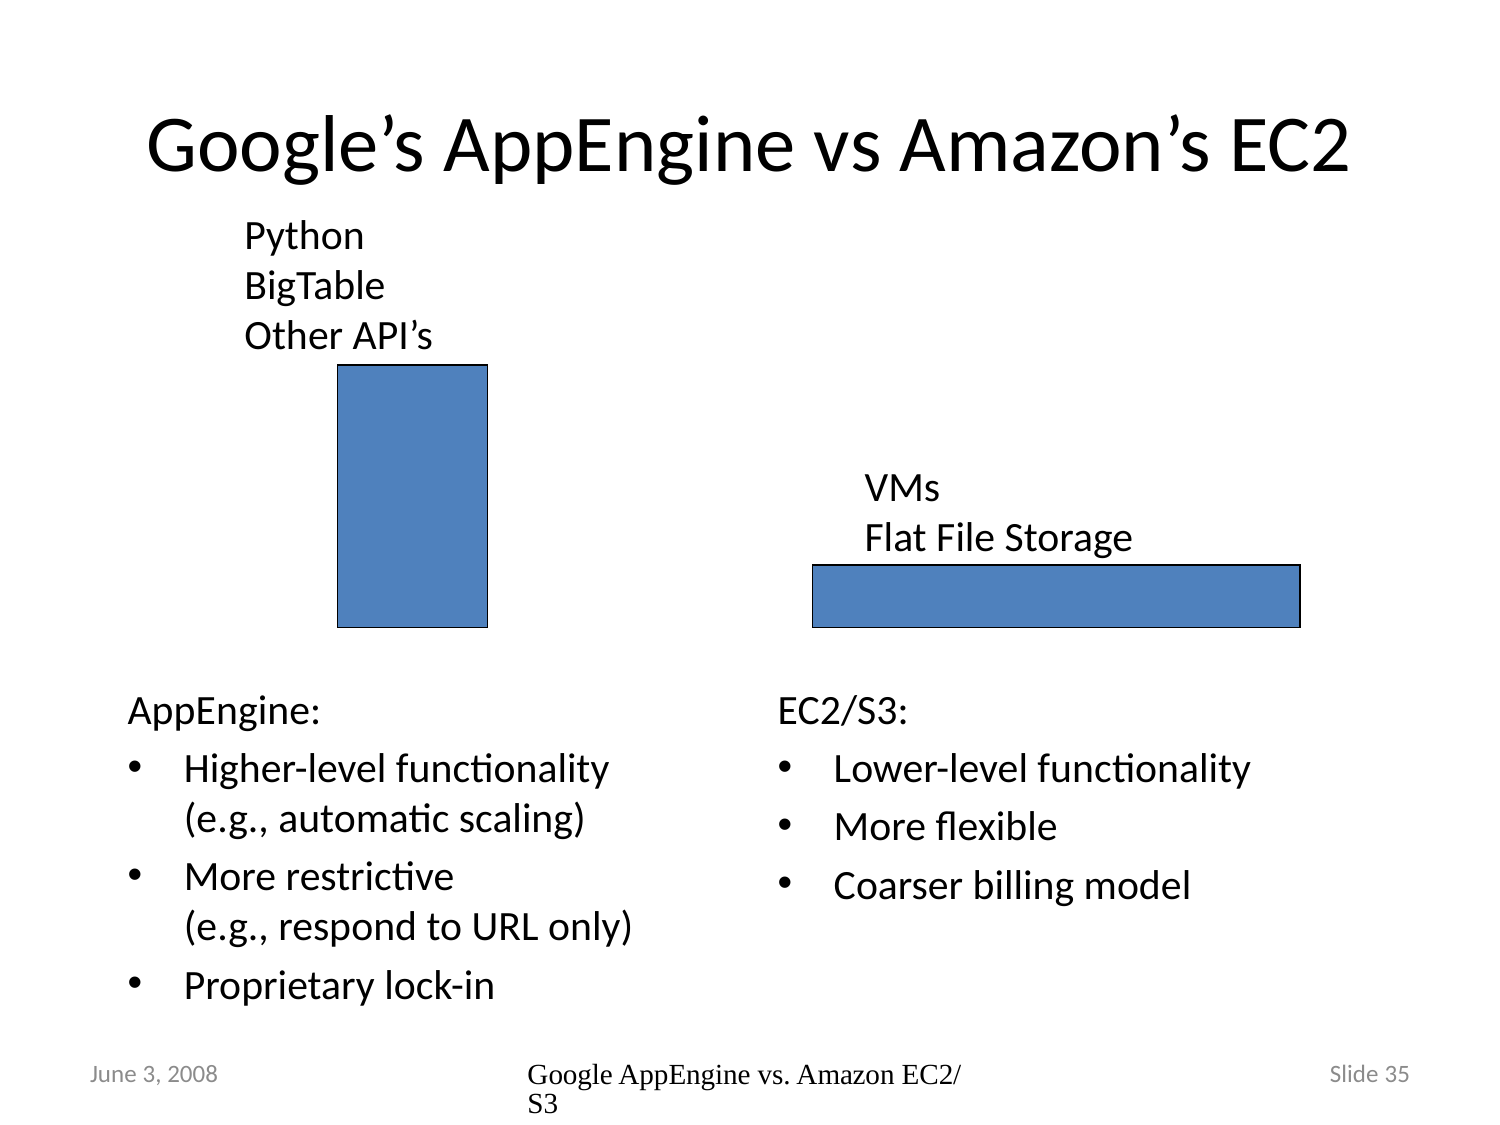

# Google’s AppEngine vs Amazon’s EC2
Python
BigTable
Other API’s

VMs
Flat File Storage

AppEngine:
Higher-level functionality
(e.g., automatic scaling)
More restrictive
(e.g., respond to URL only)
Proprietary lock-in
EC2/S3:
Lower-level functionality
More flexible
Coarser billing model
June 3, 2008
Slide 35
Google AppEngine vs. Amazon EC2/S3